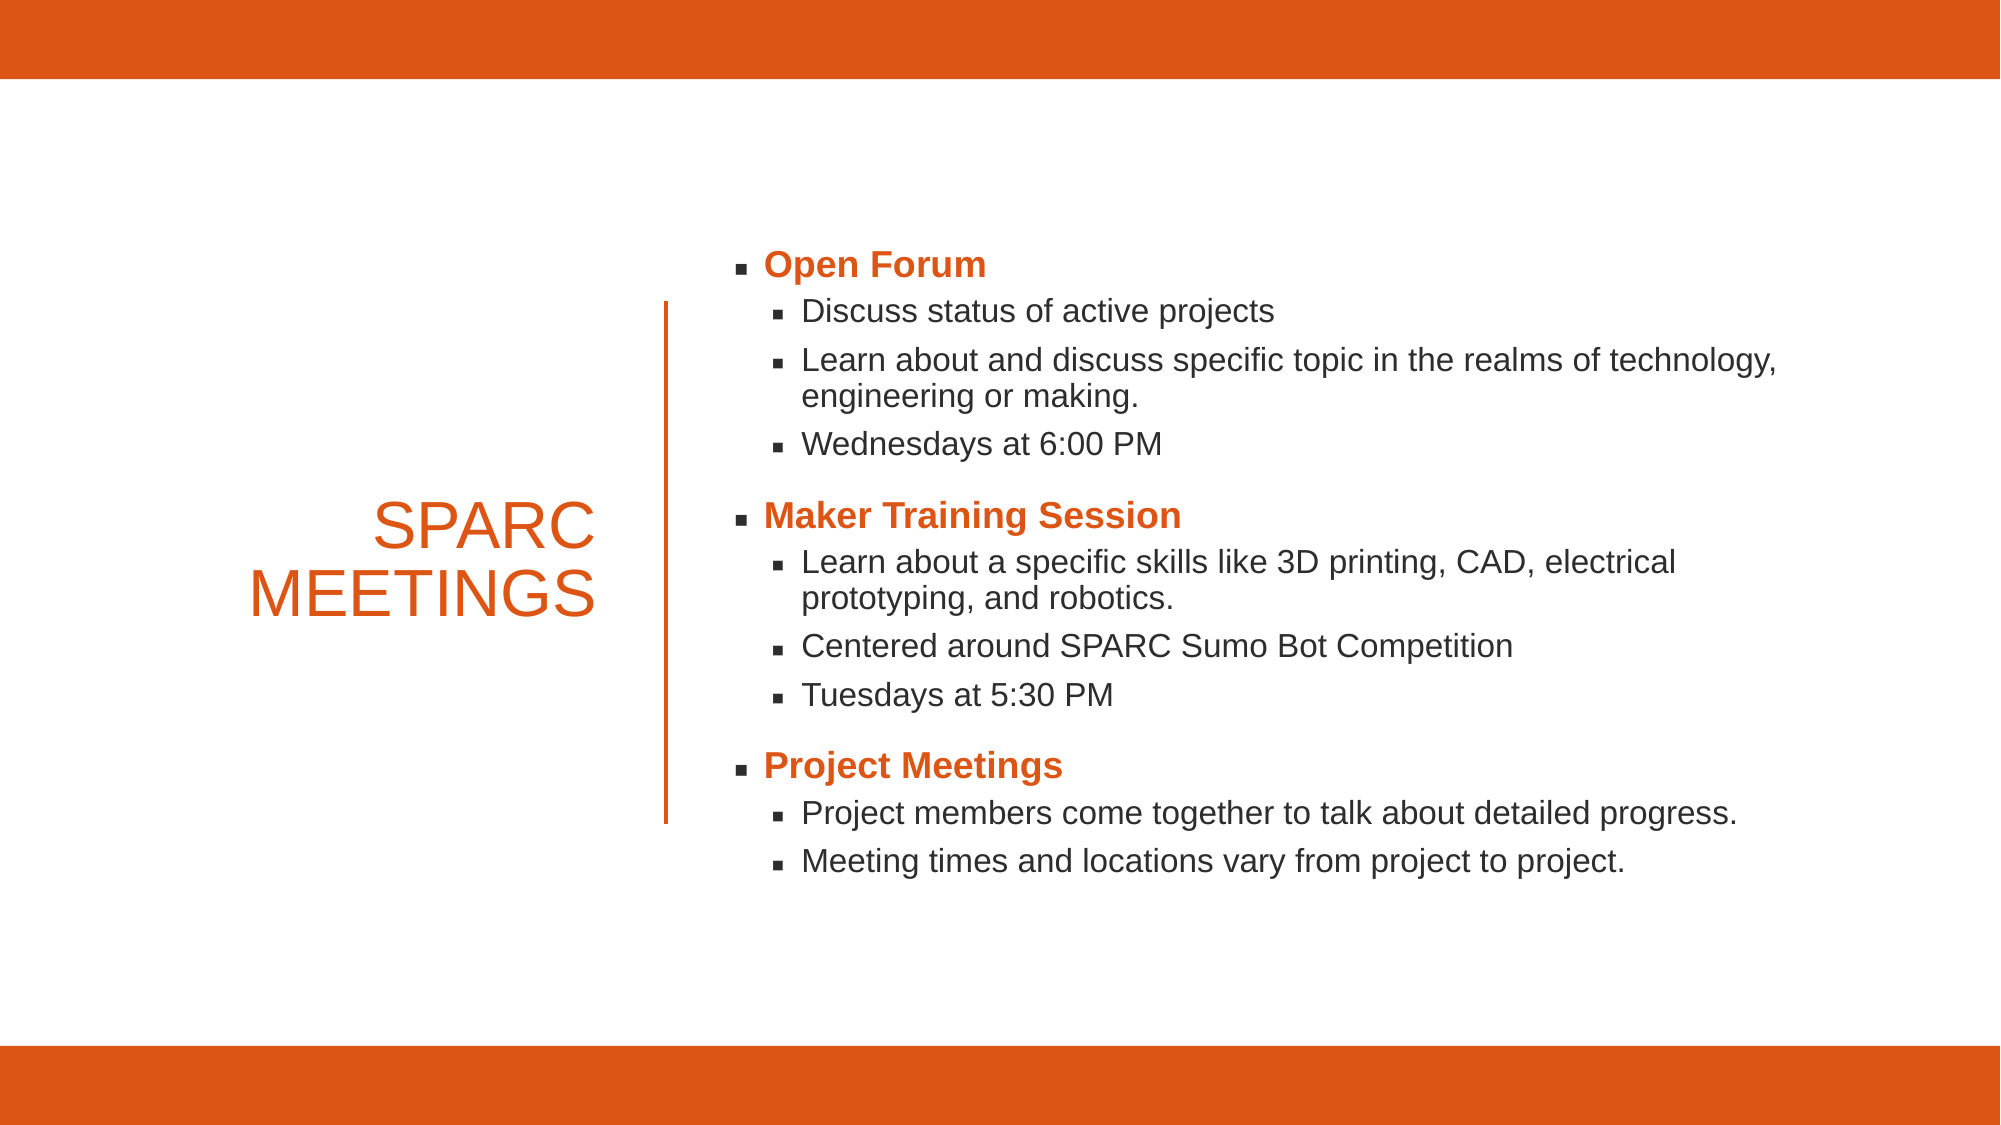

Open Forum
Discuss status of active projects
Learn about and discuss specific topic in the realms of technology, engineering or making.
Wednesdays at 6:00 PM
Maker Training Session
Learn about a specific skills like 3D printing, CAD, electrical prototyping, and robotics.
Centered around SPARC Sumo Bot Competition
Tuesdays at 5:30 PM
Project Meetings
Project members come together to talk about detailed progress.
Meeting times and locations vary from project to project.
# SPARC MEETINGS